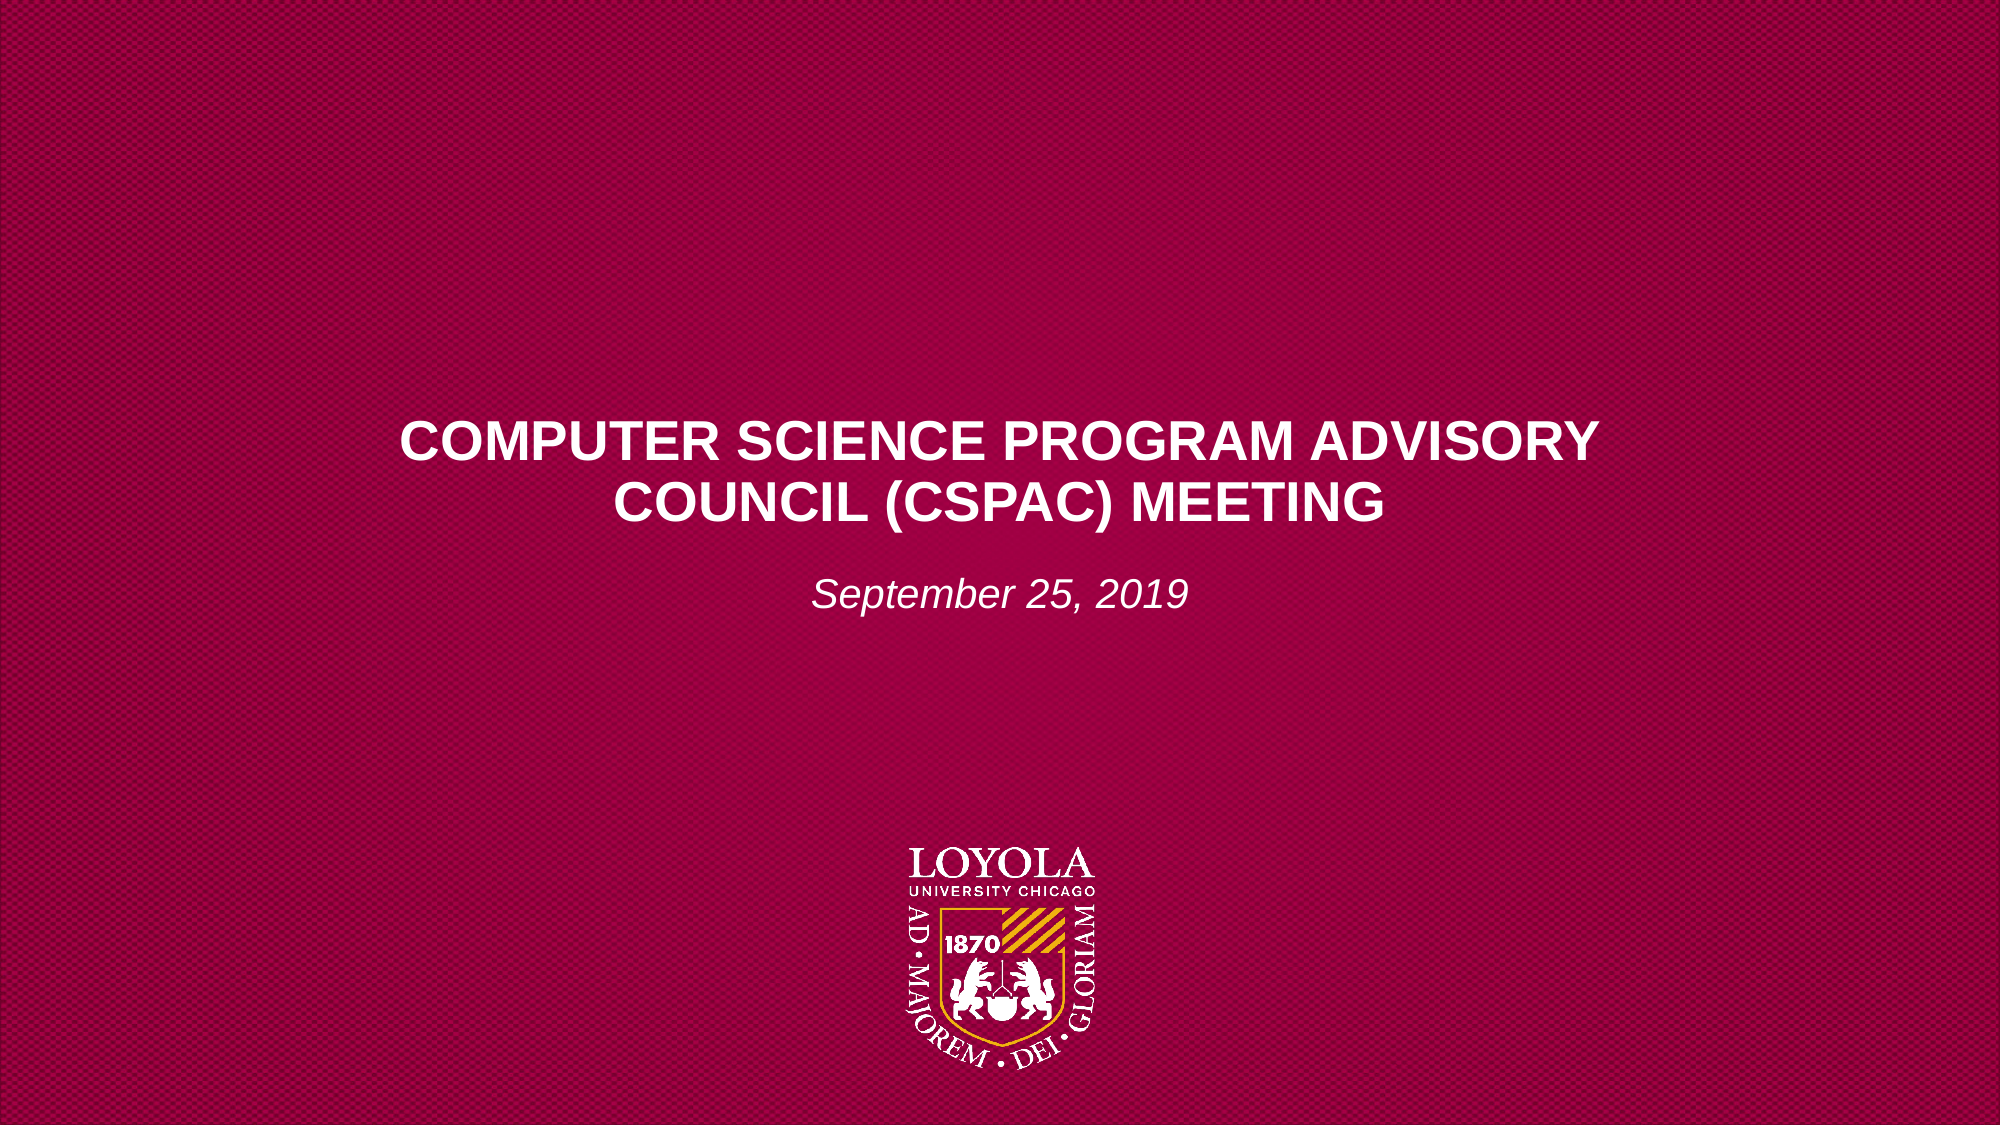

Computer Science Program Advisory Council (CSPAC) Meeting
September 25, 2019